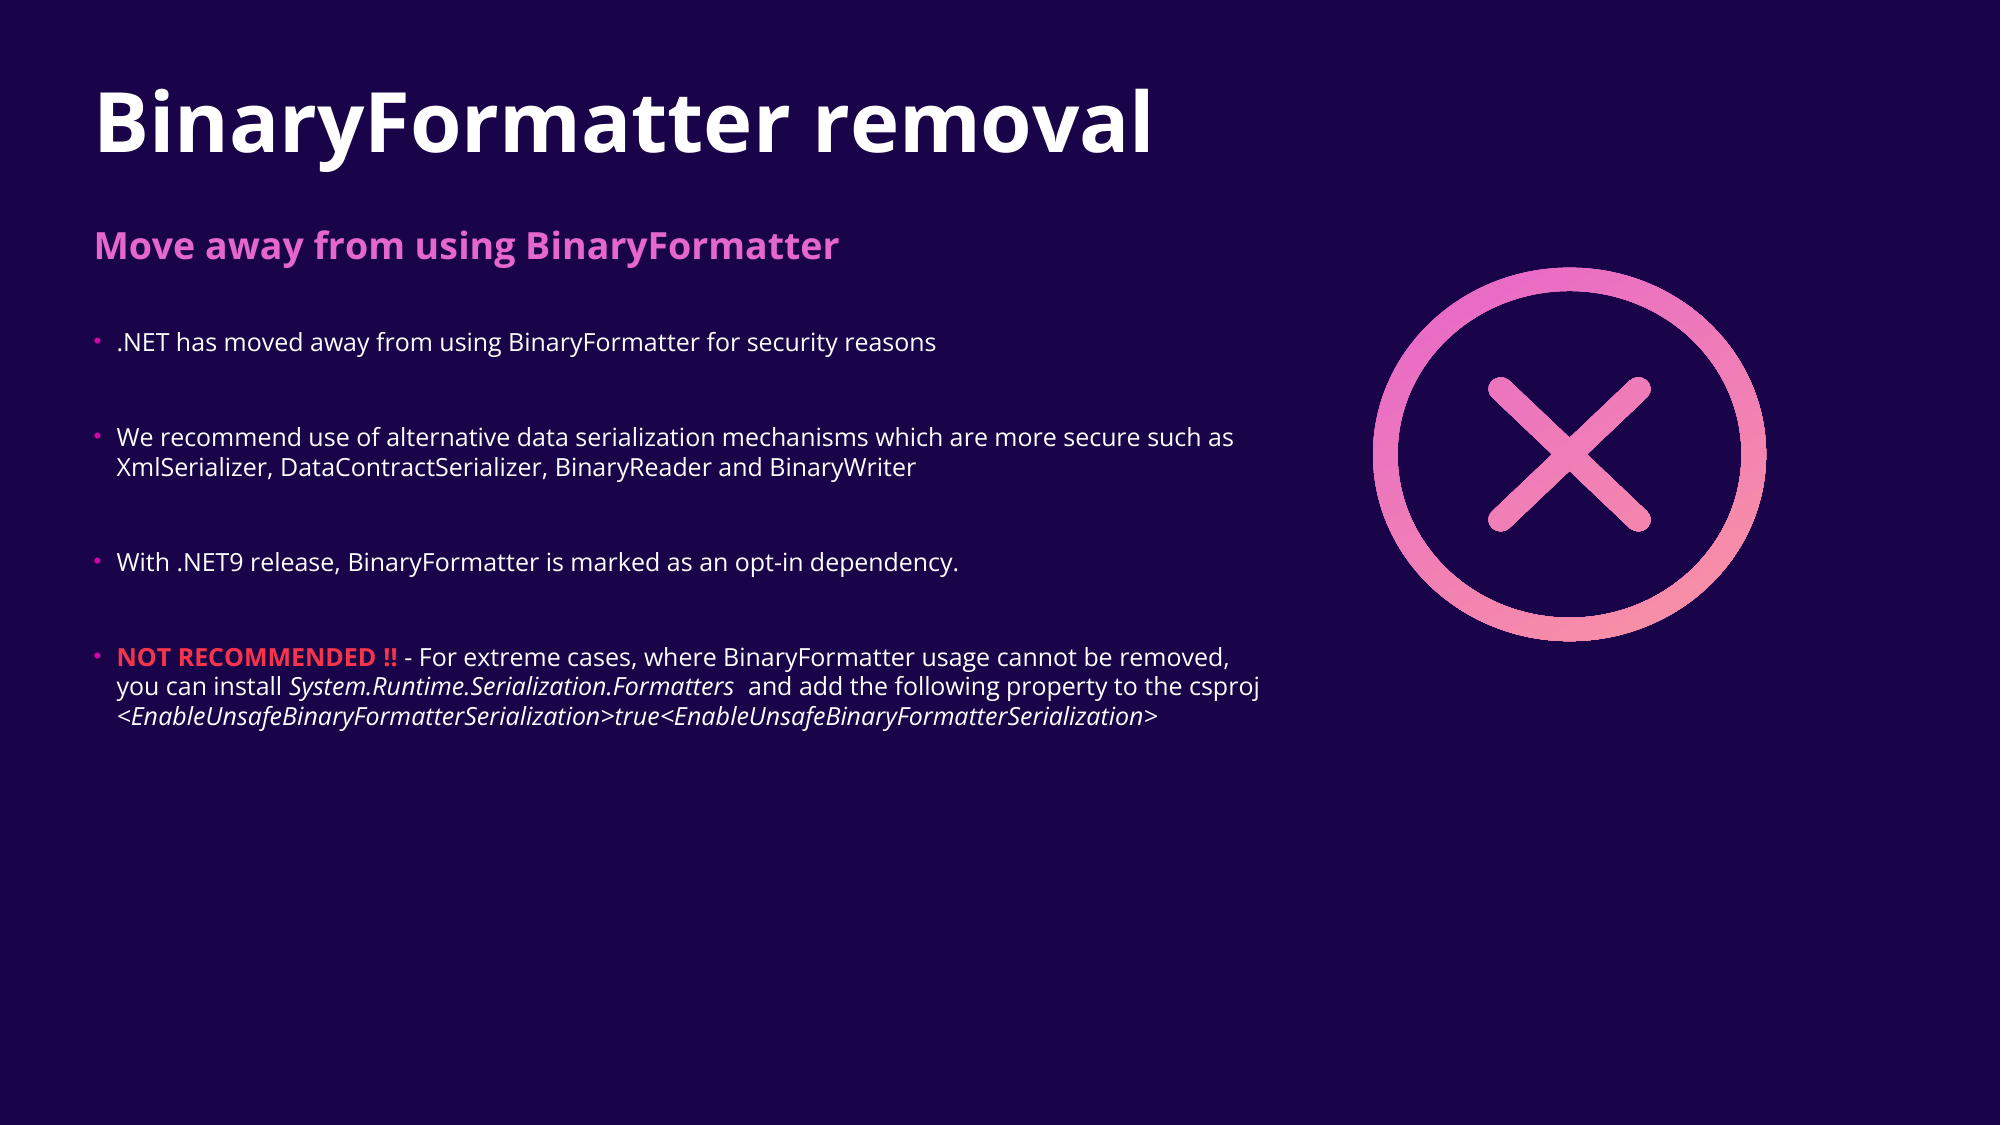

# BinaryFormatter removal
Move away from using BinaryFormatter

.NET has moved away from using BinaryFormatter for security reasons

We recommend use of alternative data serialization mechanisms which are more secure such as XmlSerializer, DataContractSerializer, BinaryReader and BinaryWriter

With .NET9 release, BinaryFormatter is marked as an opt-in dependency.

NOT RECOMMENDED !! - For extreme cases, where BinaryFormatter usage cannot be removed, you can install System.Runtime.Serialization.Formatters  and add the following property to the csproj <EnableUnsafeBinaryFormatterSerialization>true<EnableUnsafeBinaryFormatterSerialization>